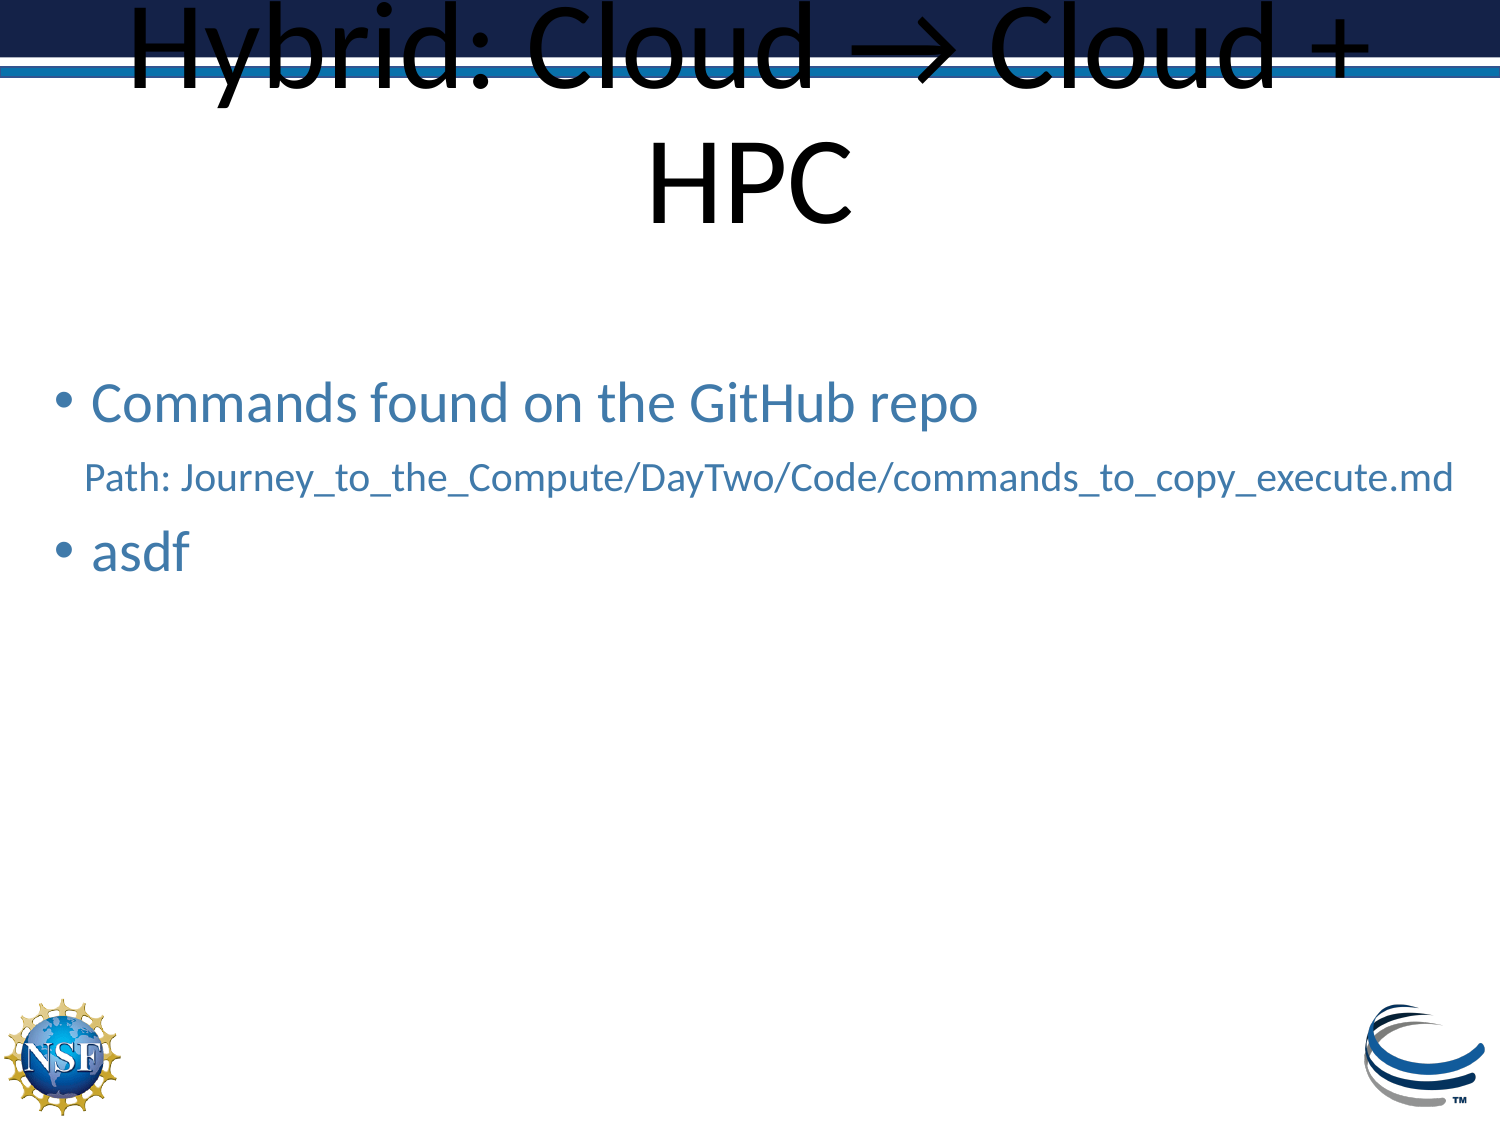

# Hybrid: Cloud → Cloud + HPC
Commands found on the GitHub repo
Path: Journey_to_the_Compute/DayTwo/Code/commands_to_copy_execute.md
asdf